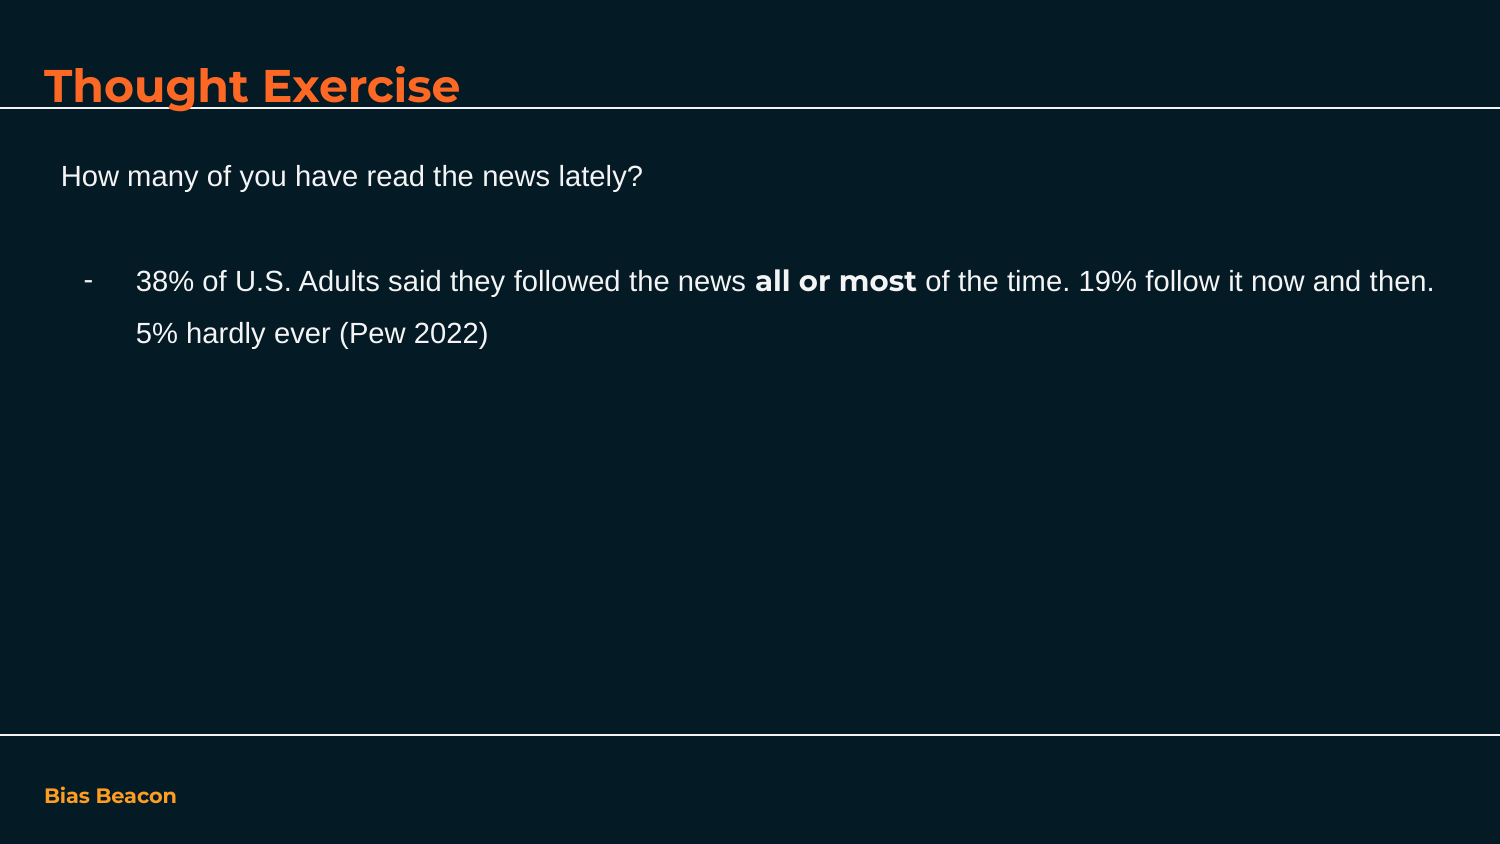

Thought Exercise
How many of you have read the news lately?

38% of U.S. Adults said they followed the news all or most of the time. 19% follow it now and then. 5% hardly ever (Pew 2022)

Bias Beacon